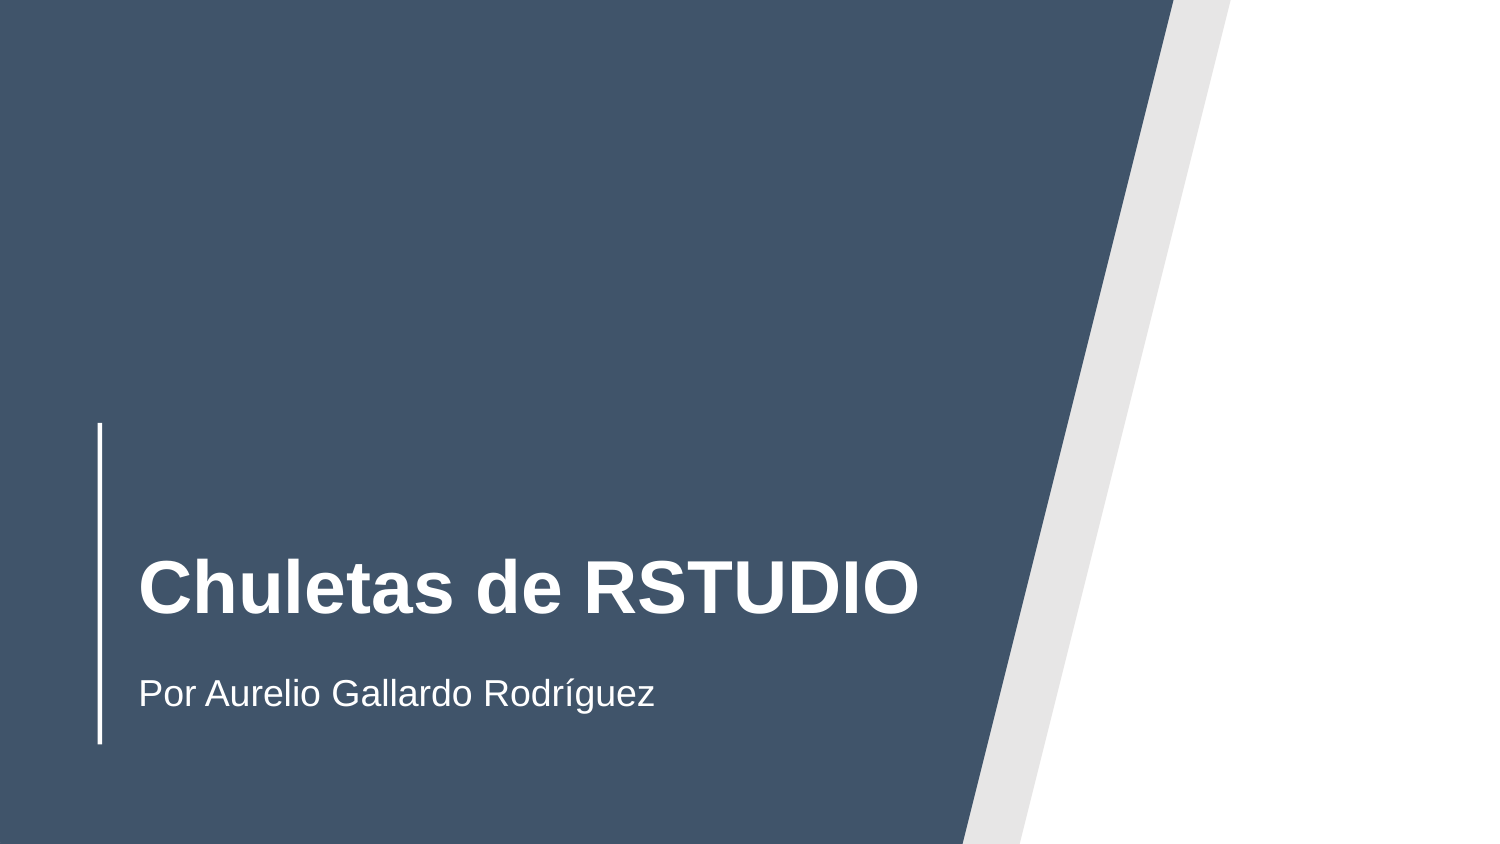

# Chuletas de RSTUDIO
Por Aurelio Gallardo Rodríguez